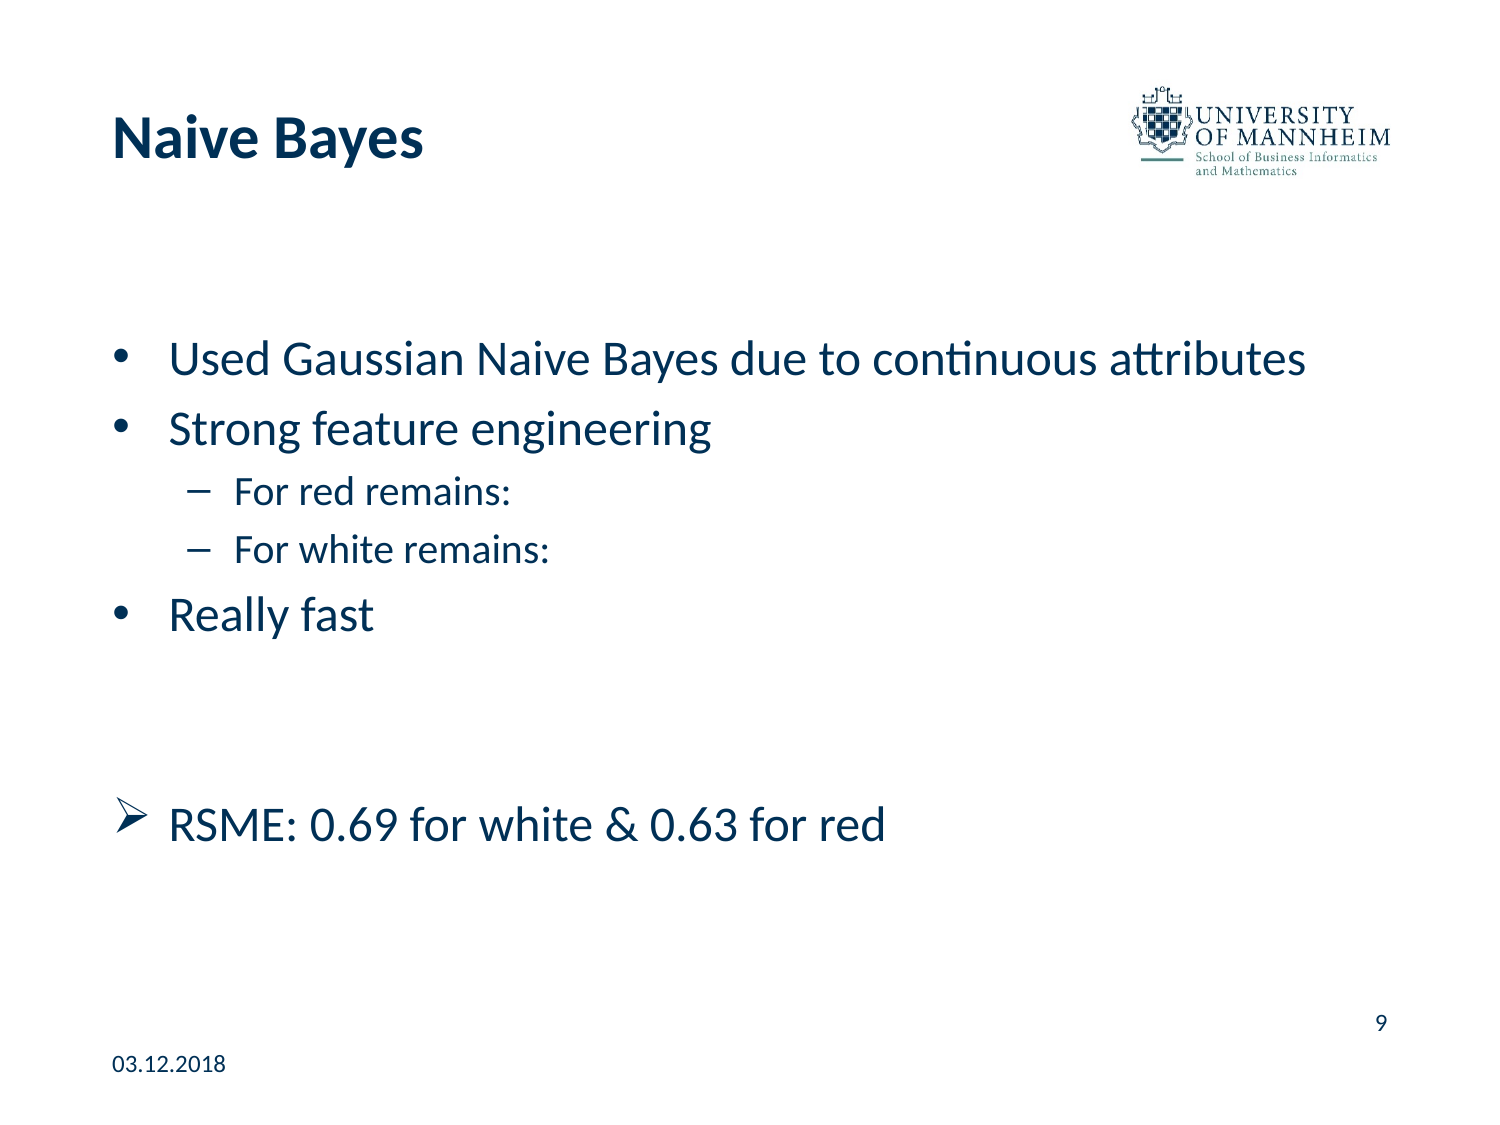

# Naive Bayes
Used Gaussian Naive Bayes due to continuous attributes
Strong feature engineering
For red remains:
For white remains:
Really fast

RSME: 0.69 for white & 0.63 for red

9
03.12.2018